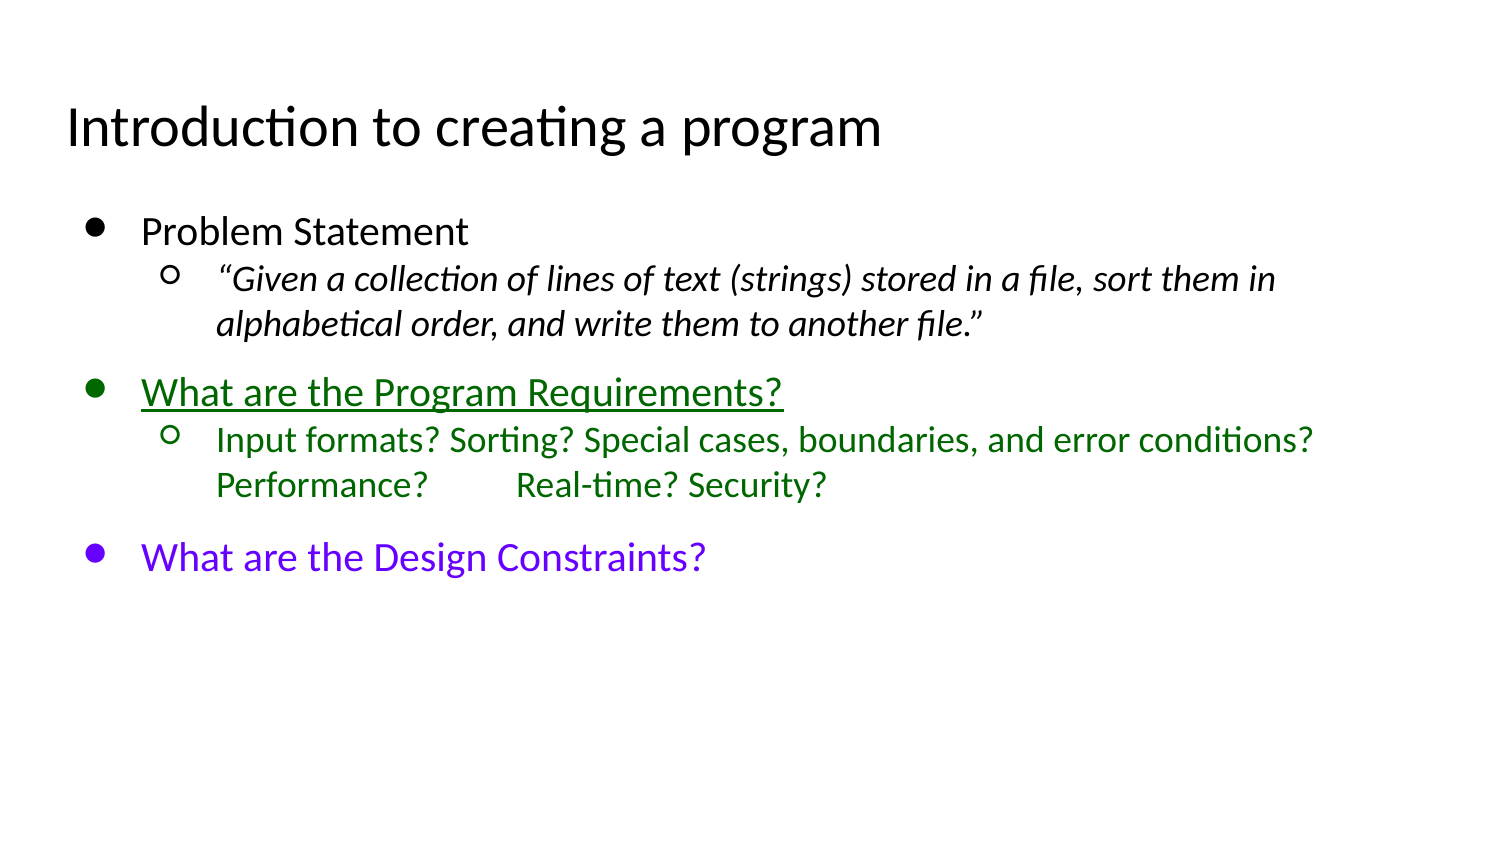

# Introduction to creating a program
Problem Statement
“Given a collection of lines of text (strings) stored in a file, sort them in alphabetical order, and write them to another file.”
What are the Program Requirements?
Input formats? Sorting? Special cases, boundaries, and error conditions? Performance? 	Real-time? Security?
What are the Design Constraints?